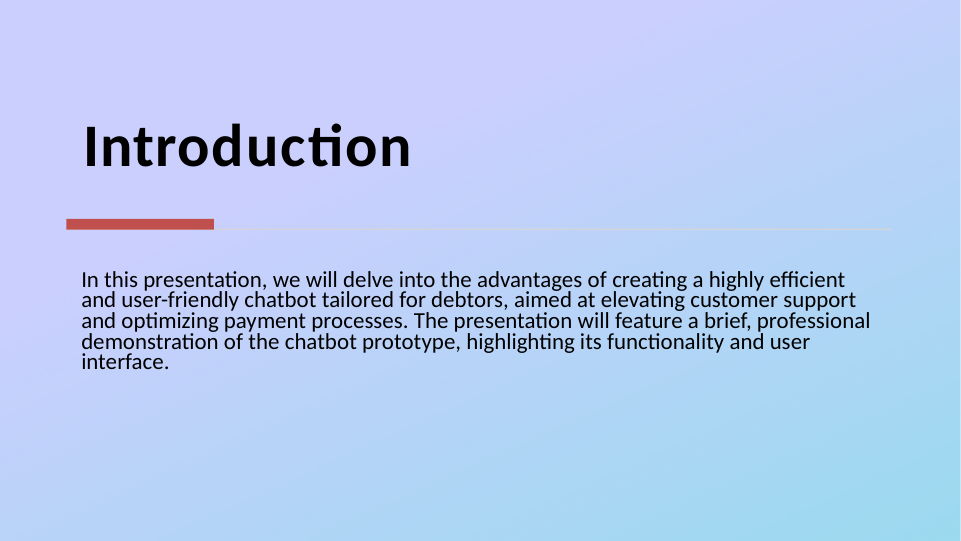

# Introduction

In this presentation, we will delve into the advantages of creating a highly efficient and user-friendly chatbot tailored for debtors, aimed at elevating customer support and optimizing payment processes. The presentation will feature a brief, professional demonstration of the chatbot prototype, highlighting its functionality and user interface.